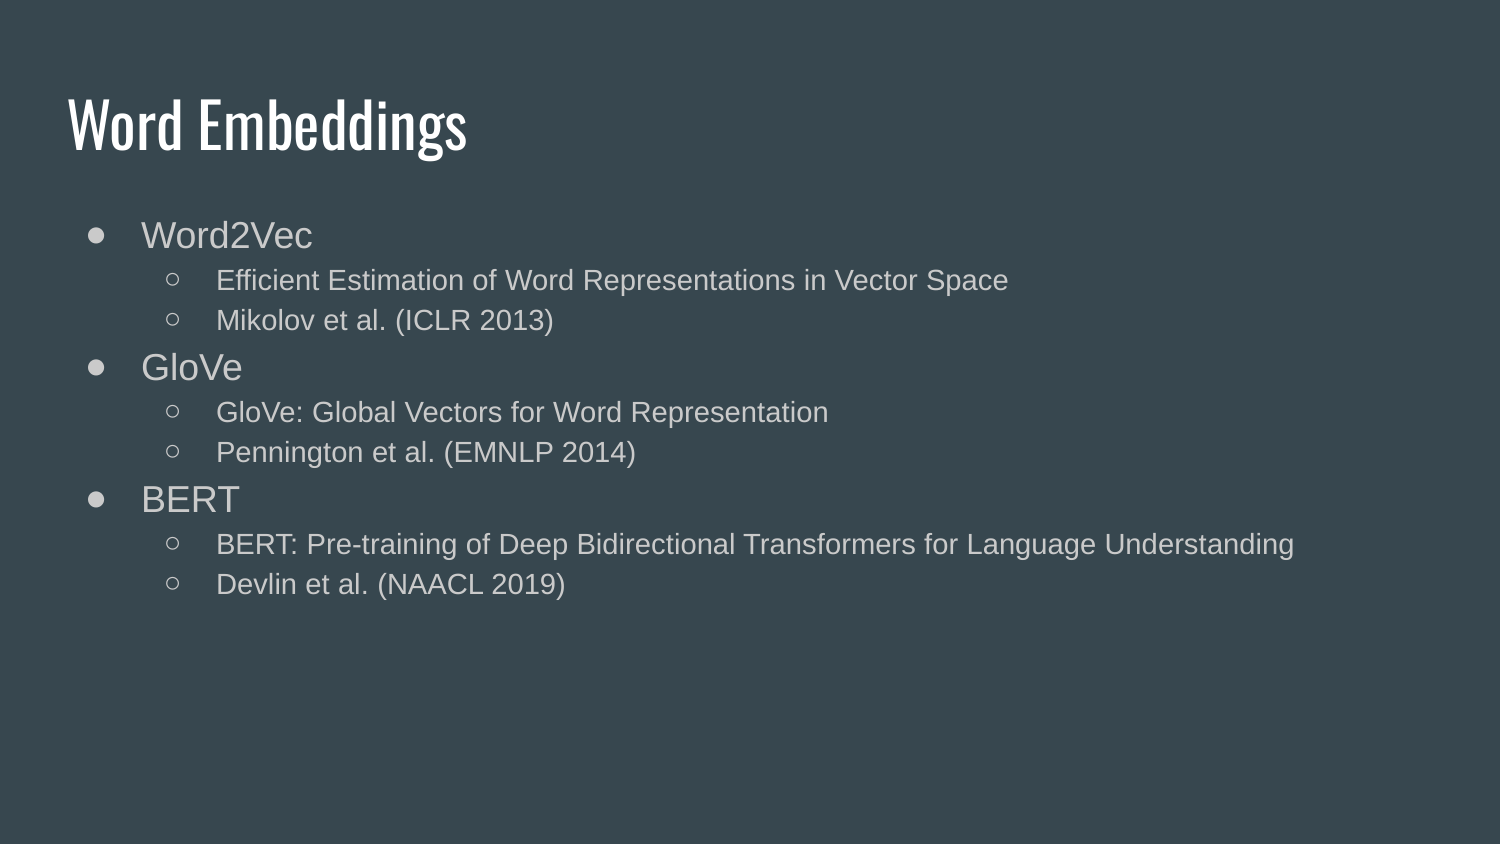

# Word Embeddings
Word2Vec
Efficient Estimation of Word Representations in Vector Space
Mikolov et al. (ICLR 2013)
GloVe
GloVe: Global Vectors for Word Representation
Pennington et al. (EMNLP 2014)
BERT
BERT: Pre-training of Deep Bidirectional Transformers for Language Understanding
Devlin et al. (NAACL 2019)